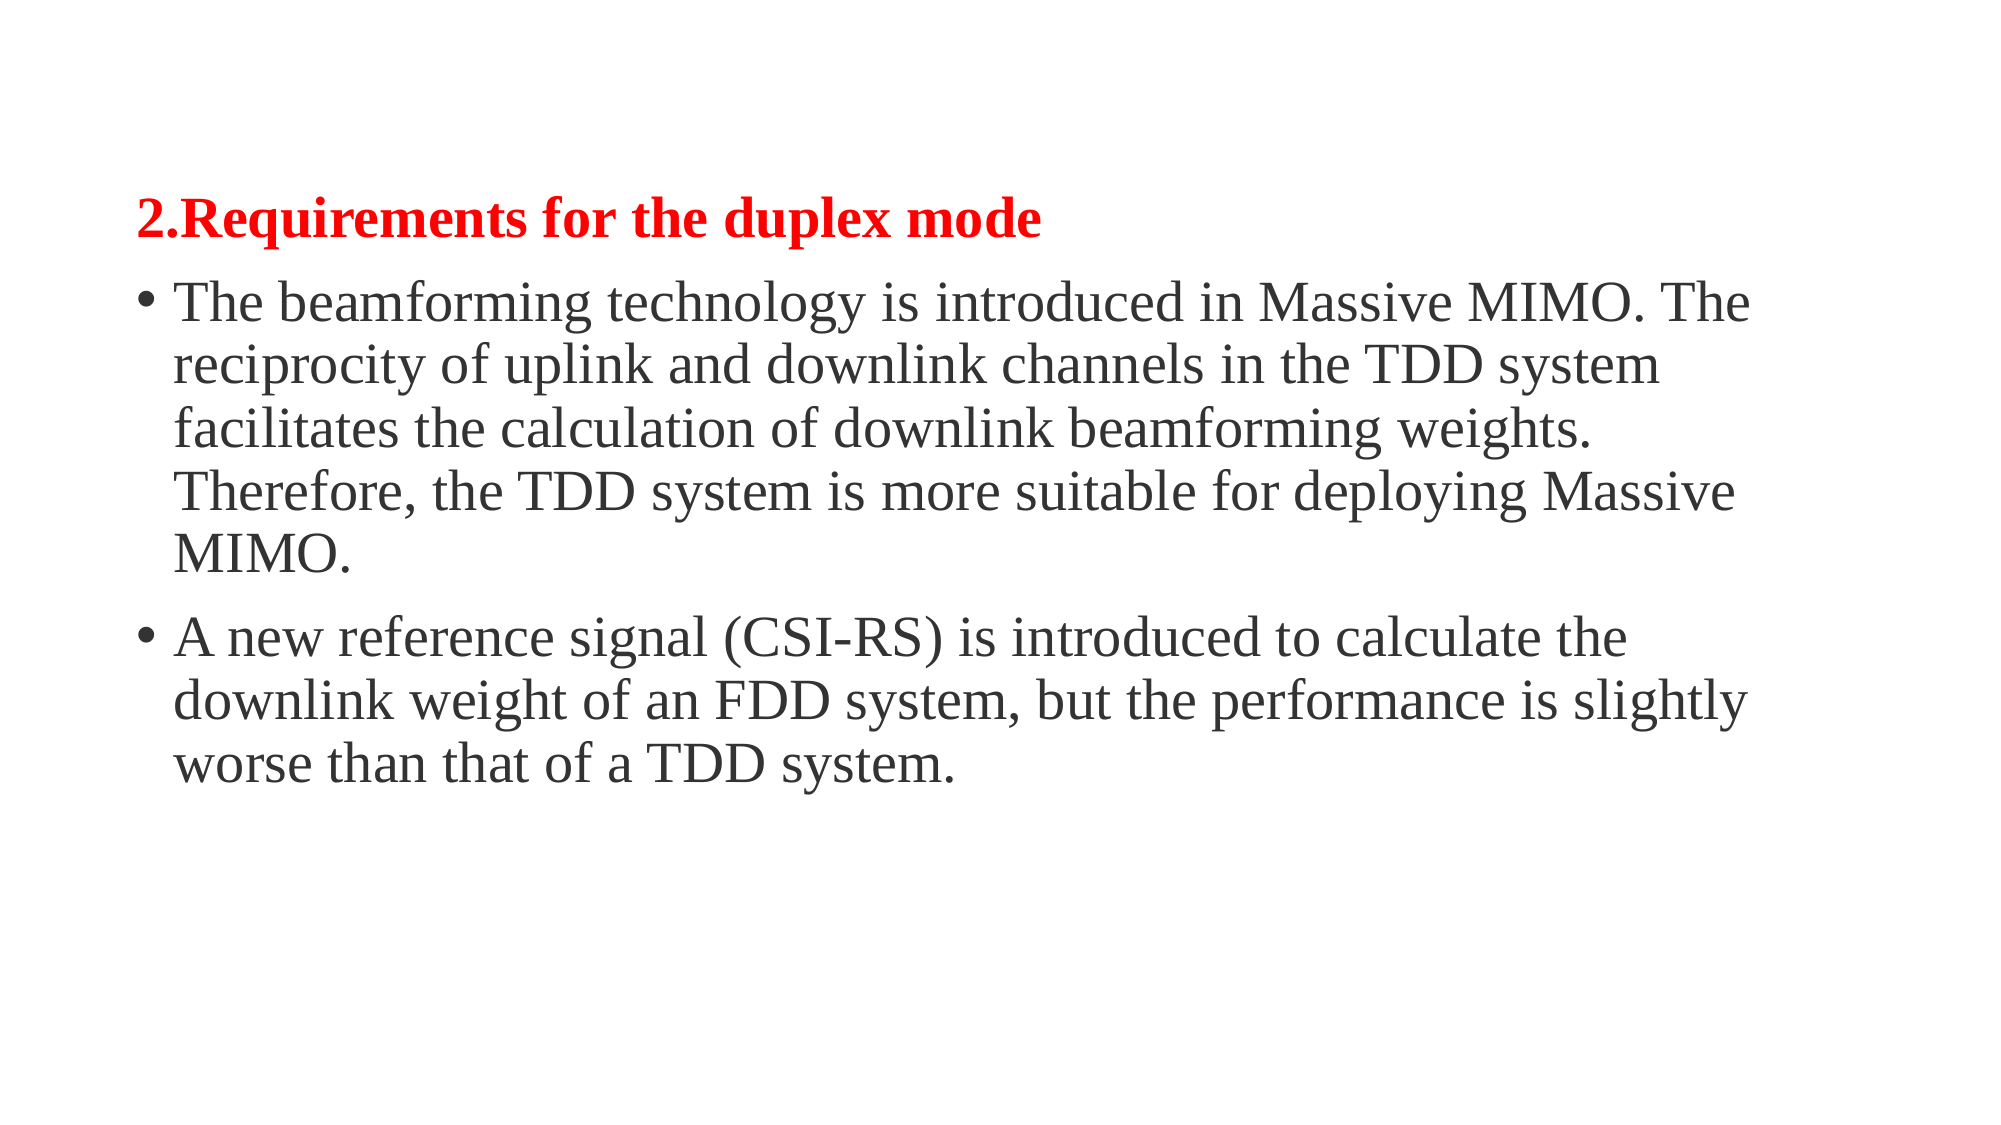

2.Requirements for the duplex mode
The beamforming technology is introduced in Massive MIMO. The reciprocity of uplink and downlink channels in the TDD system facilitates the calculation of downlink beamforming weights. Therefore, the TDD system is more suitable for deploying Massive MIMO.
A new reference signal (CSI-RS) is introduced to calculate the downlink weight of an FDD system, but the performance is slightly worse than that of a TDD system.